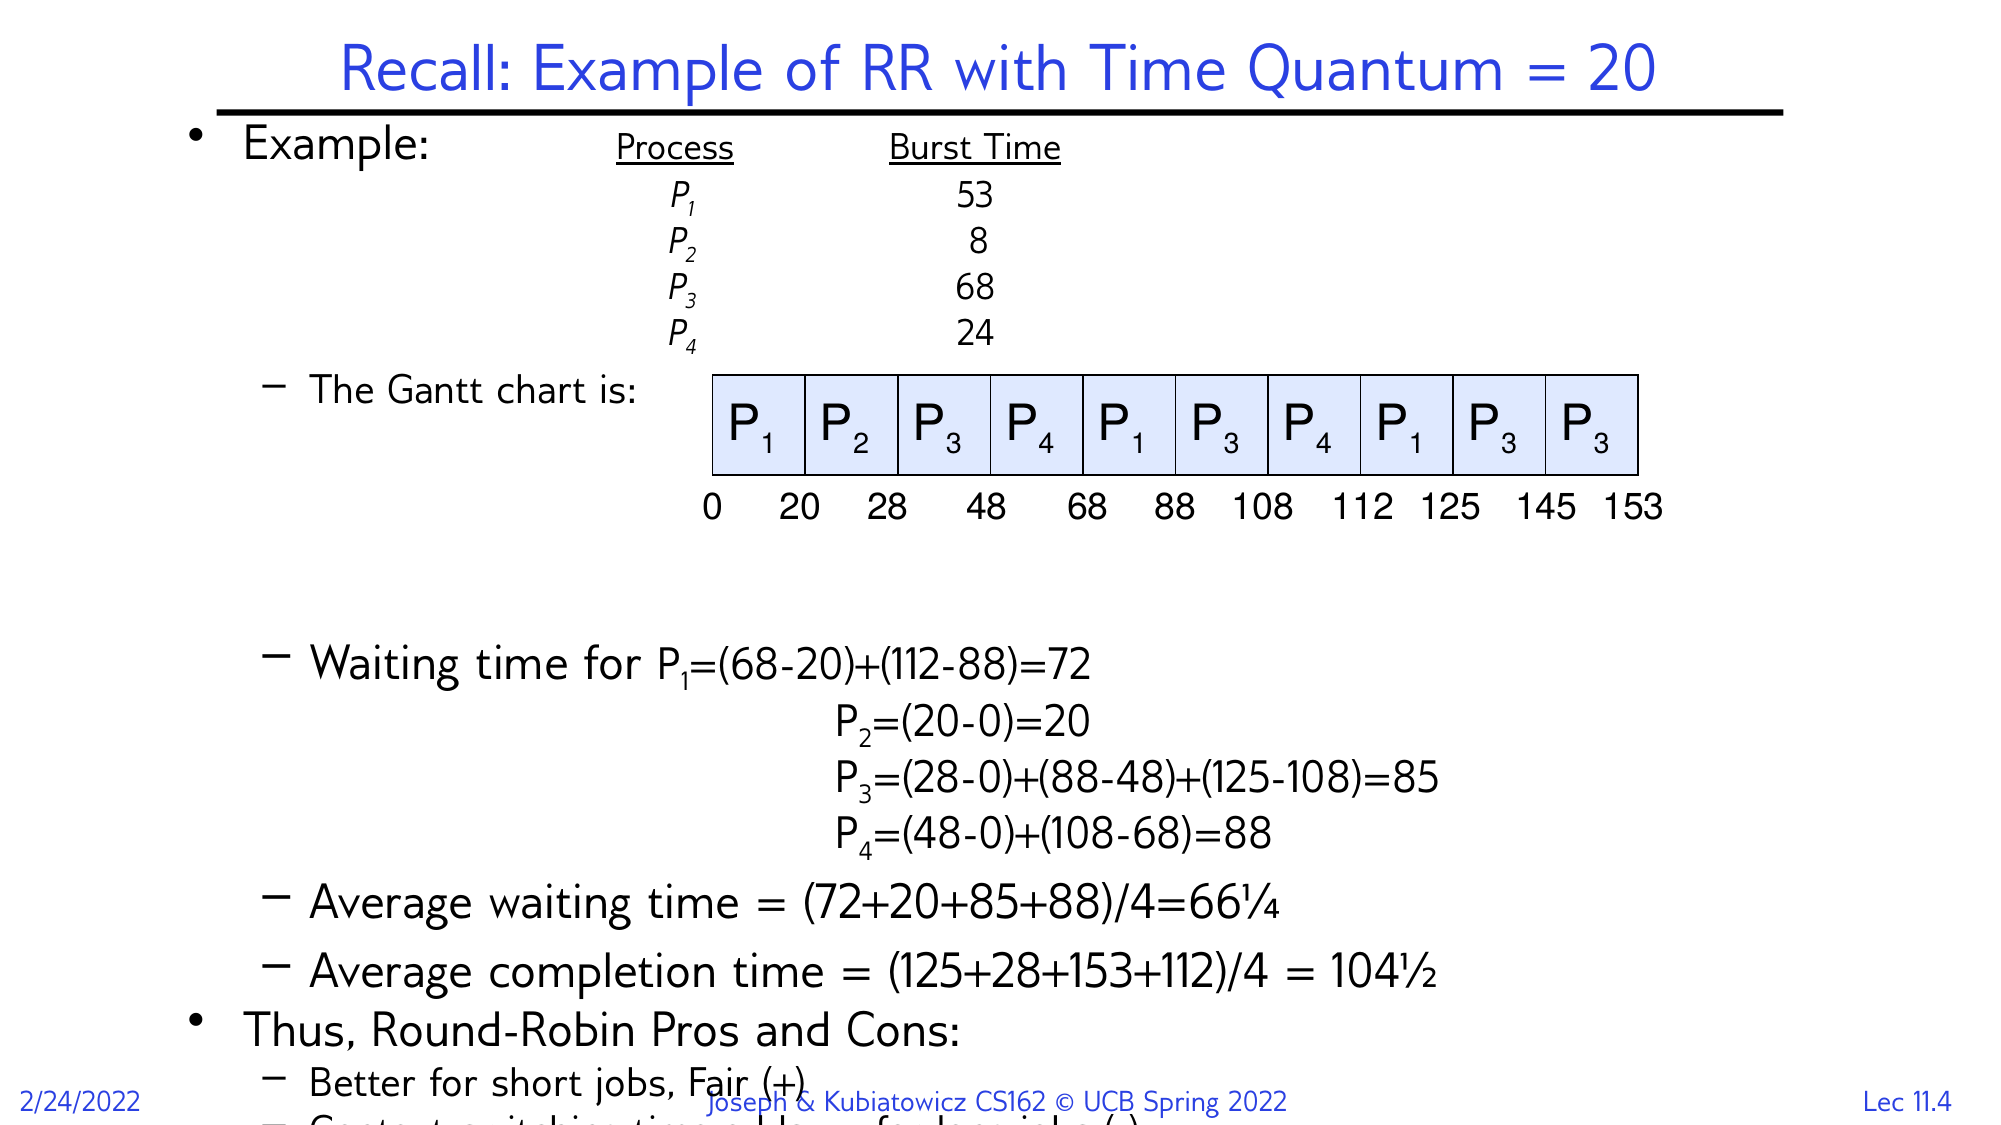

# Recall: Example of RR with Time Quantum = 20
Example:	Process		Burst Time
	 P1	  	53
	 P2	 	 8
	 P3	 	68
	 P4		24
The Gantt chart is:

Waiting time for 	P1=(68-20)+(112-88)=72							P2=(20-0)=20
		P3=(28-0)+(88-48)+(125-108)=85
		P4=(48-0)+(108-68)=88
Average waiting time = (72+20+85+88)/4=66¼
Average completion time = (125+28+153+112)/4 = 104½
Thus, Round-Robin Pros and Cons:
Better for short jobs, Fair (+)
Context-switching time adds up for long jobs (-)

P1
0
20
P2
28
P3
48
P4
68
P1
88
P3
108
P4
P1
P3
P3
112
125
145
153